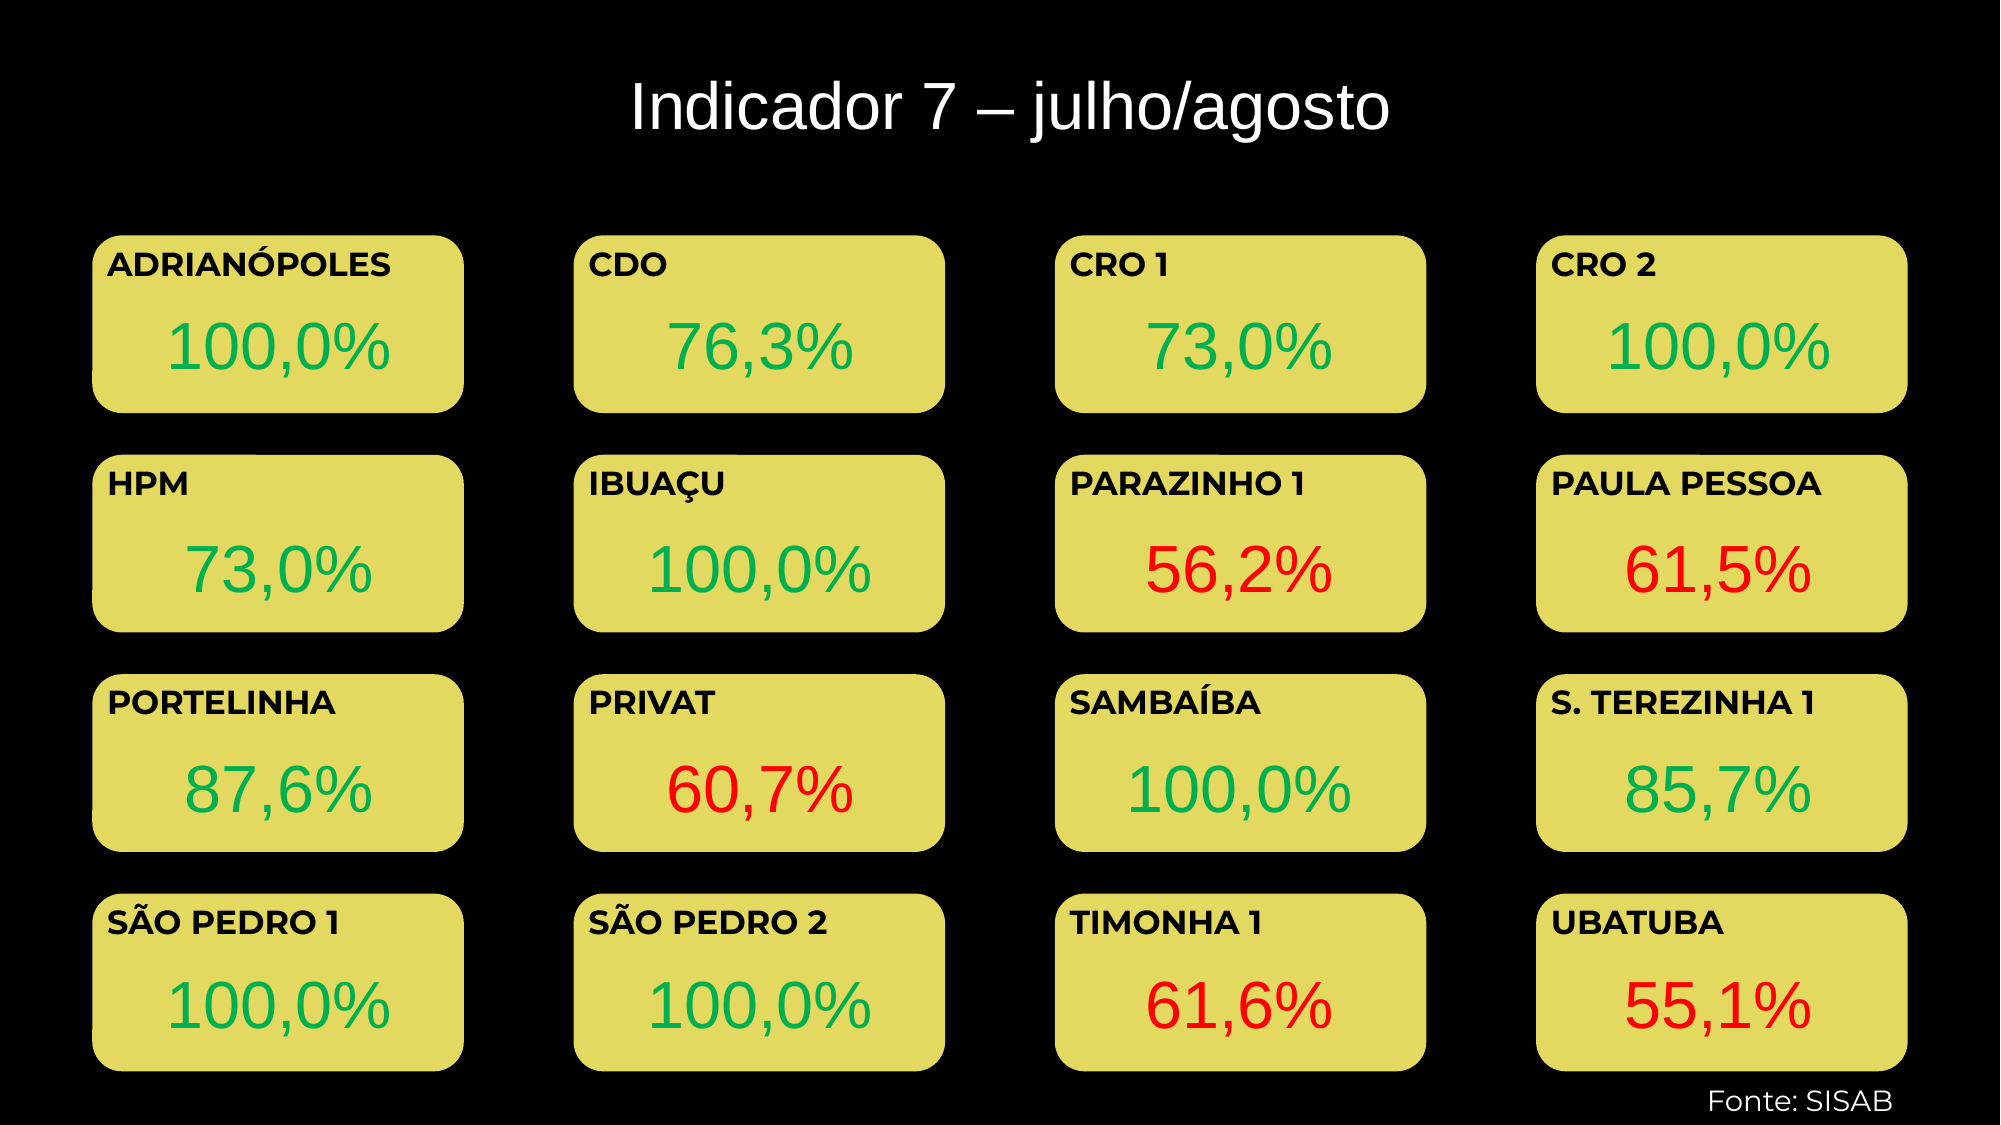

Indicador 7 – julho/agosto
100,0%
76,3%
73,0%
100,0%
73,0%
100,0%
56,2%
61,5%
87,6%
60,7%
100,0%
85,7%
100,0%
100,0%
61,6%
55,1%